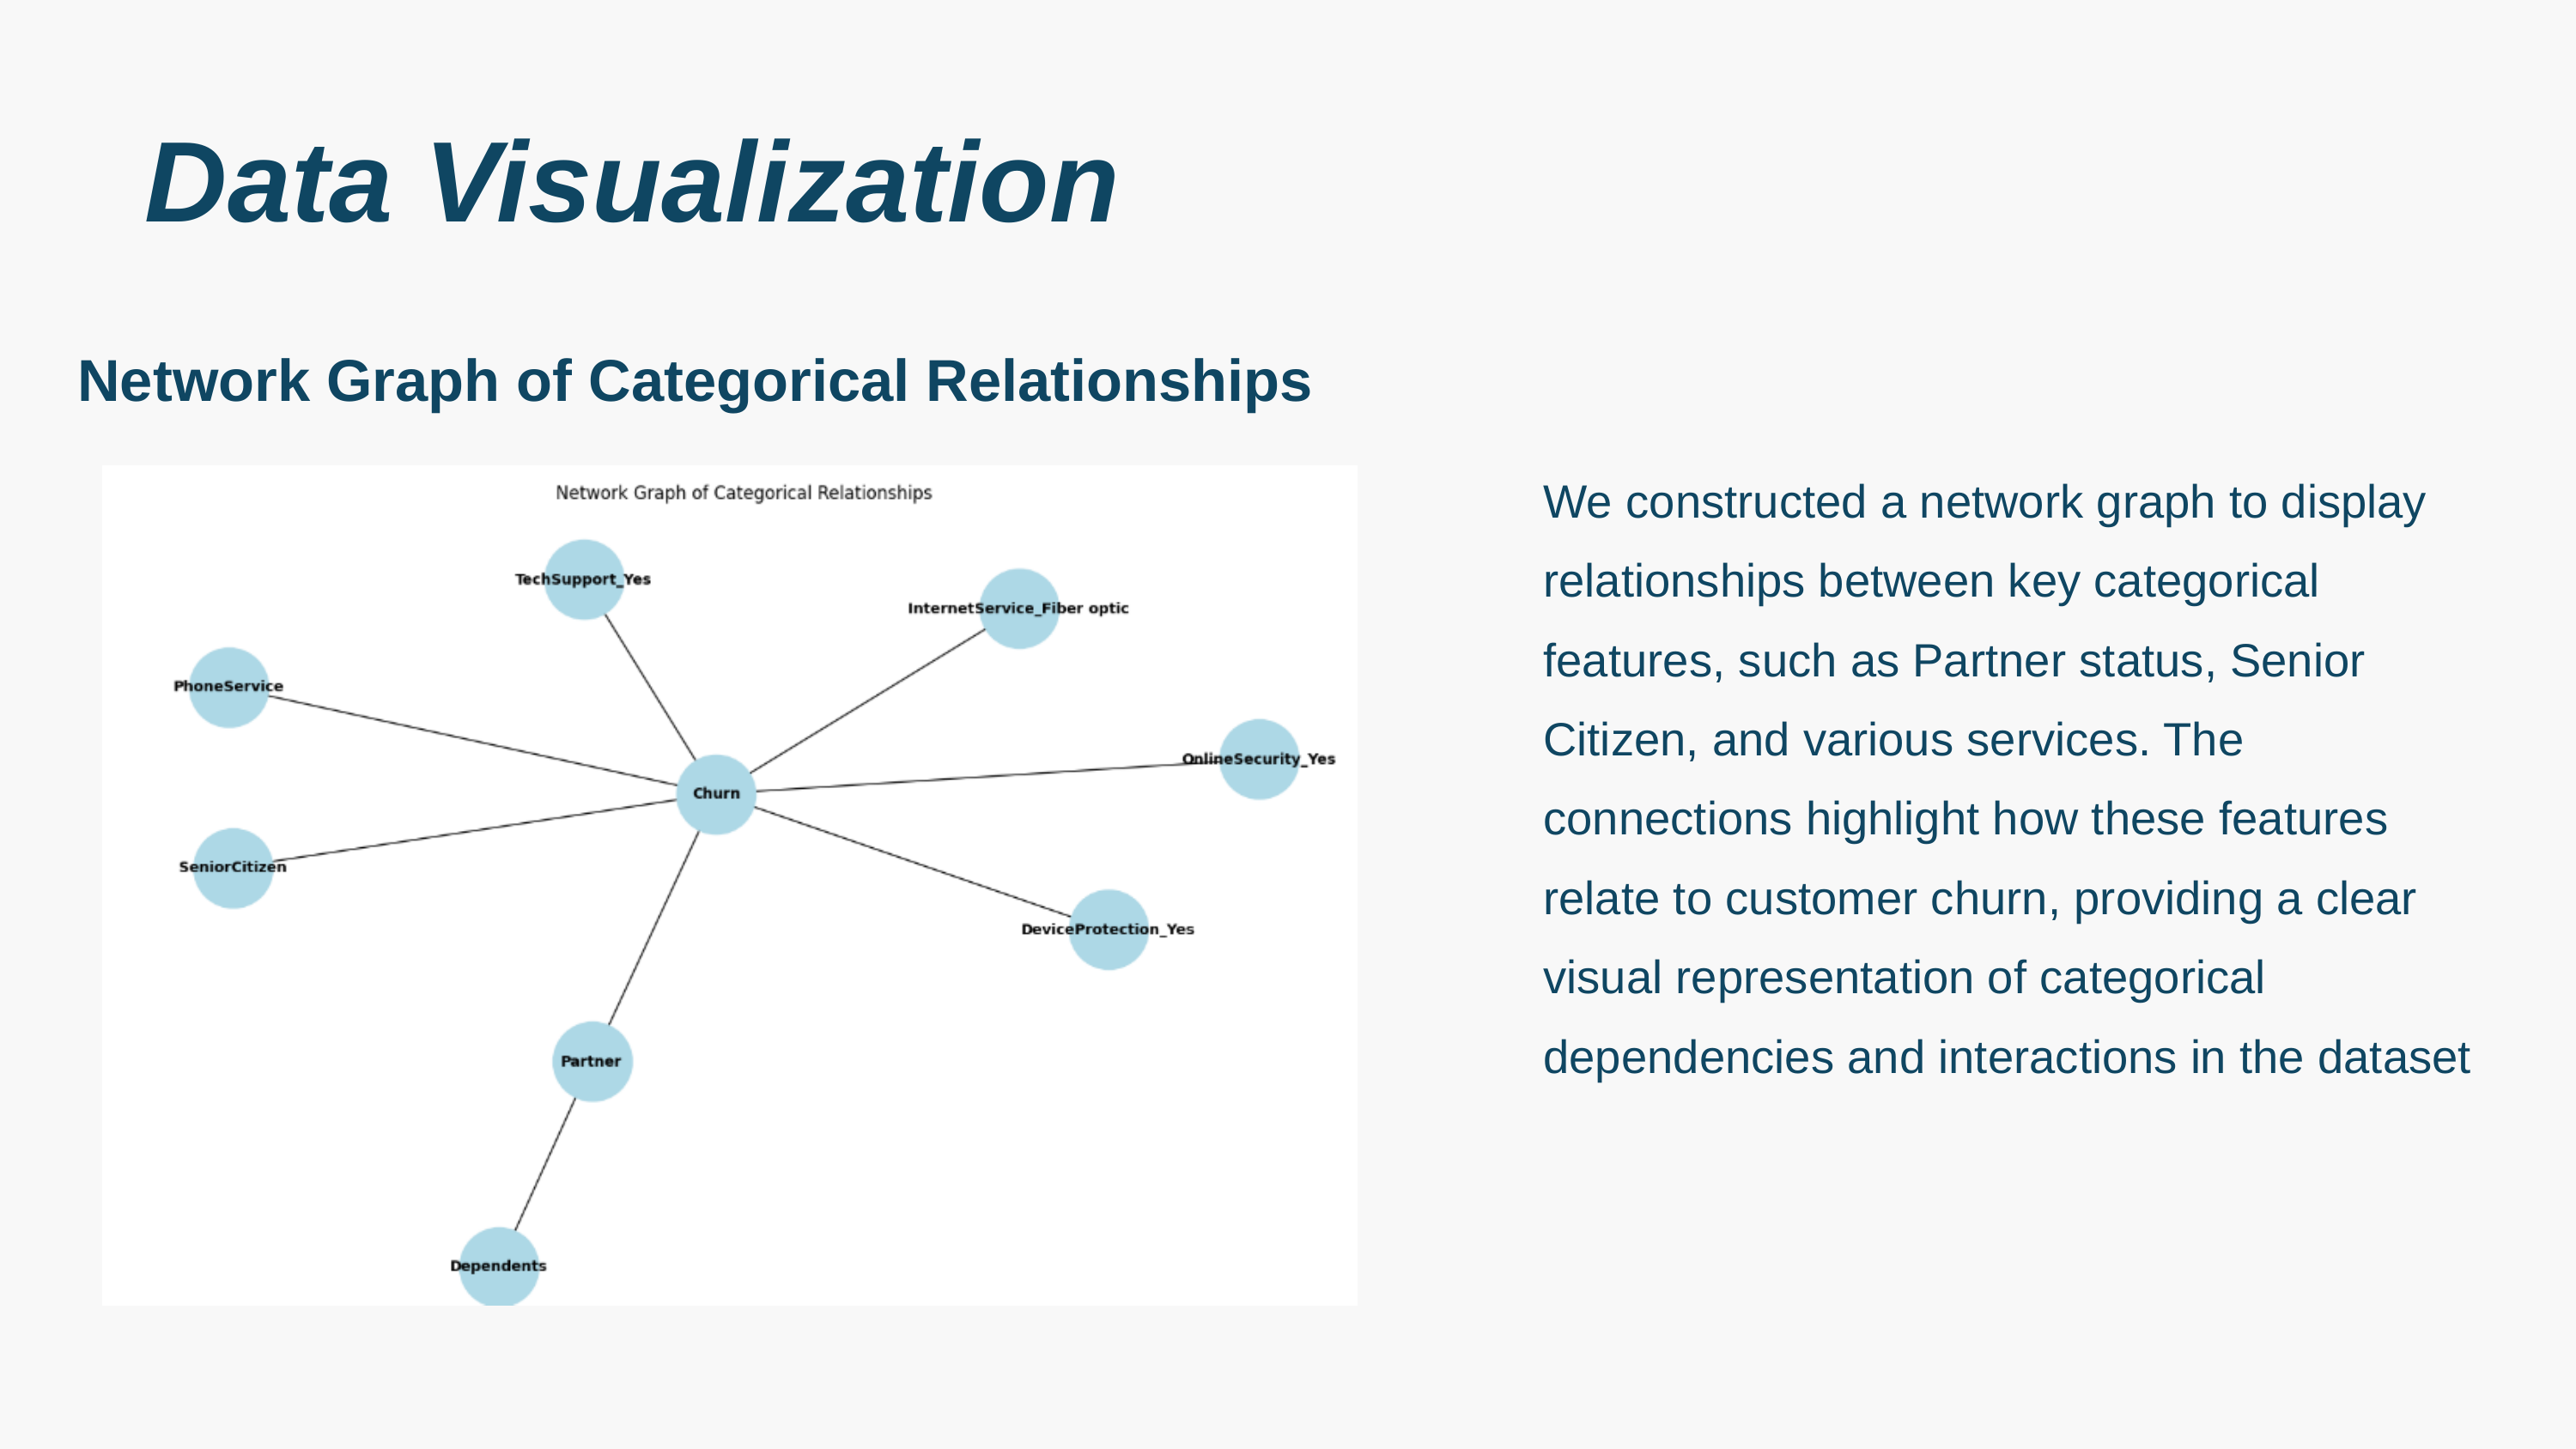

Data Visualization
Network Graph of Categorical Relationships
We constructed a network graph to display relationships between key categorical features, such as Partner status, Senior Citizen, and various services. The connections highlight how these features relate to customer churn, providing a clear visual representation of categorical dependencies and interactions in the dataset